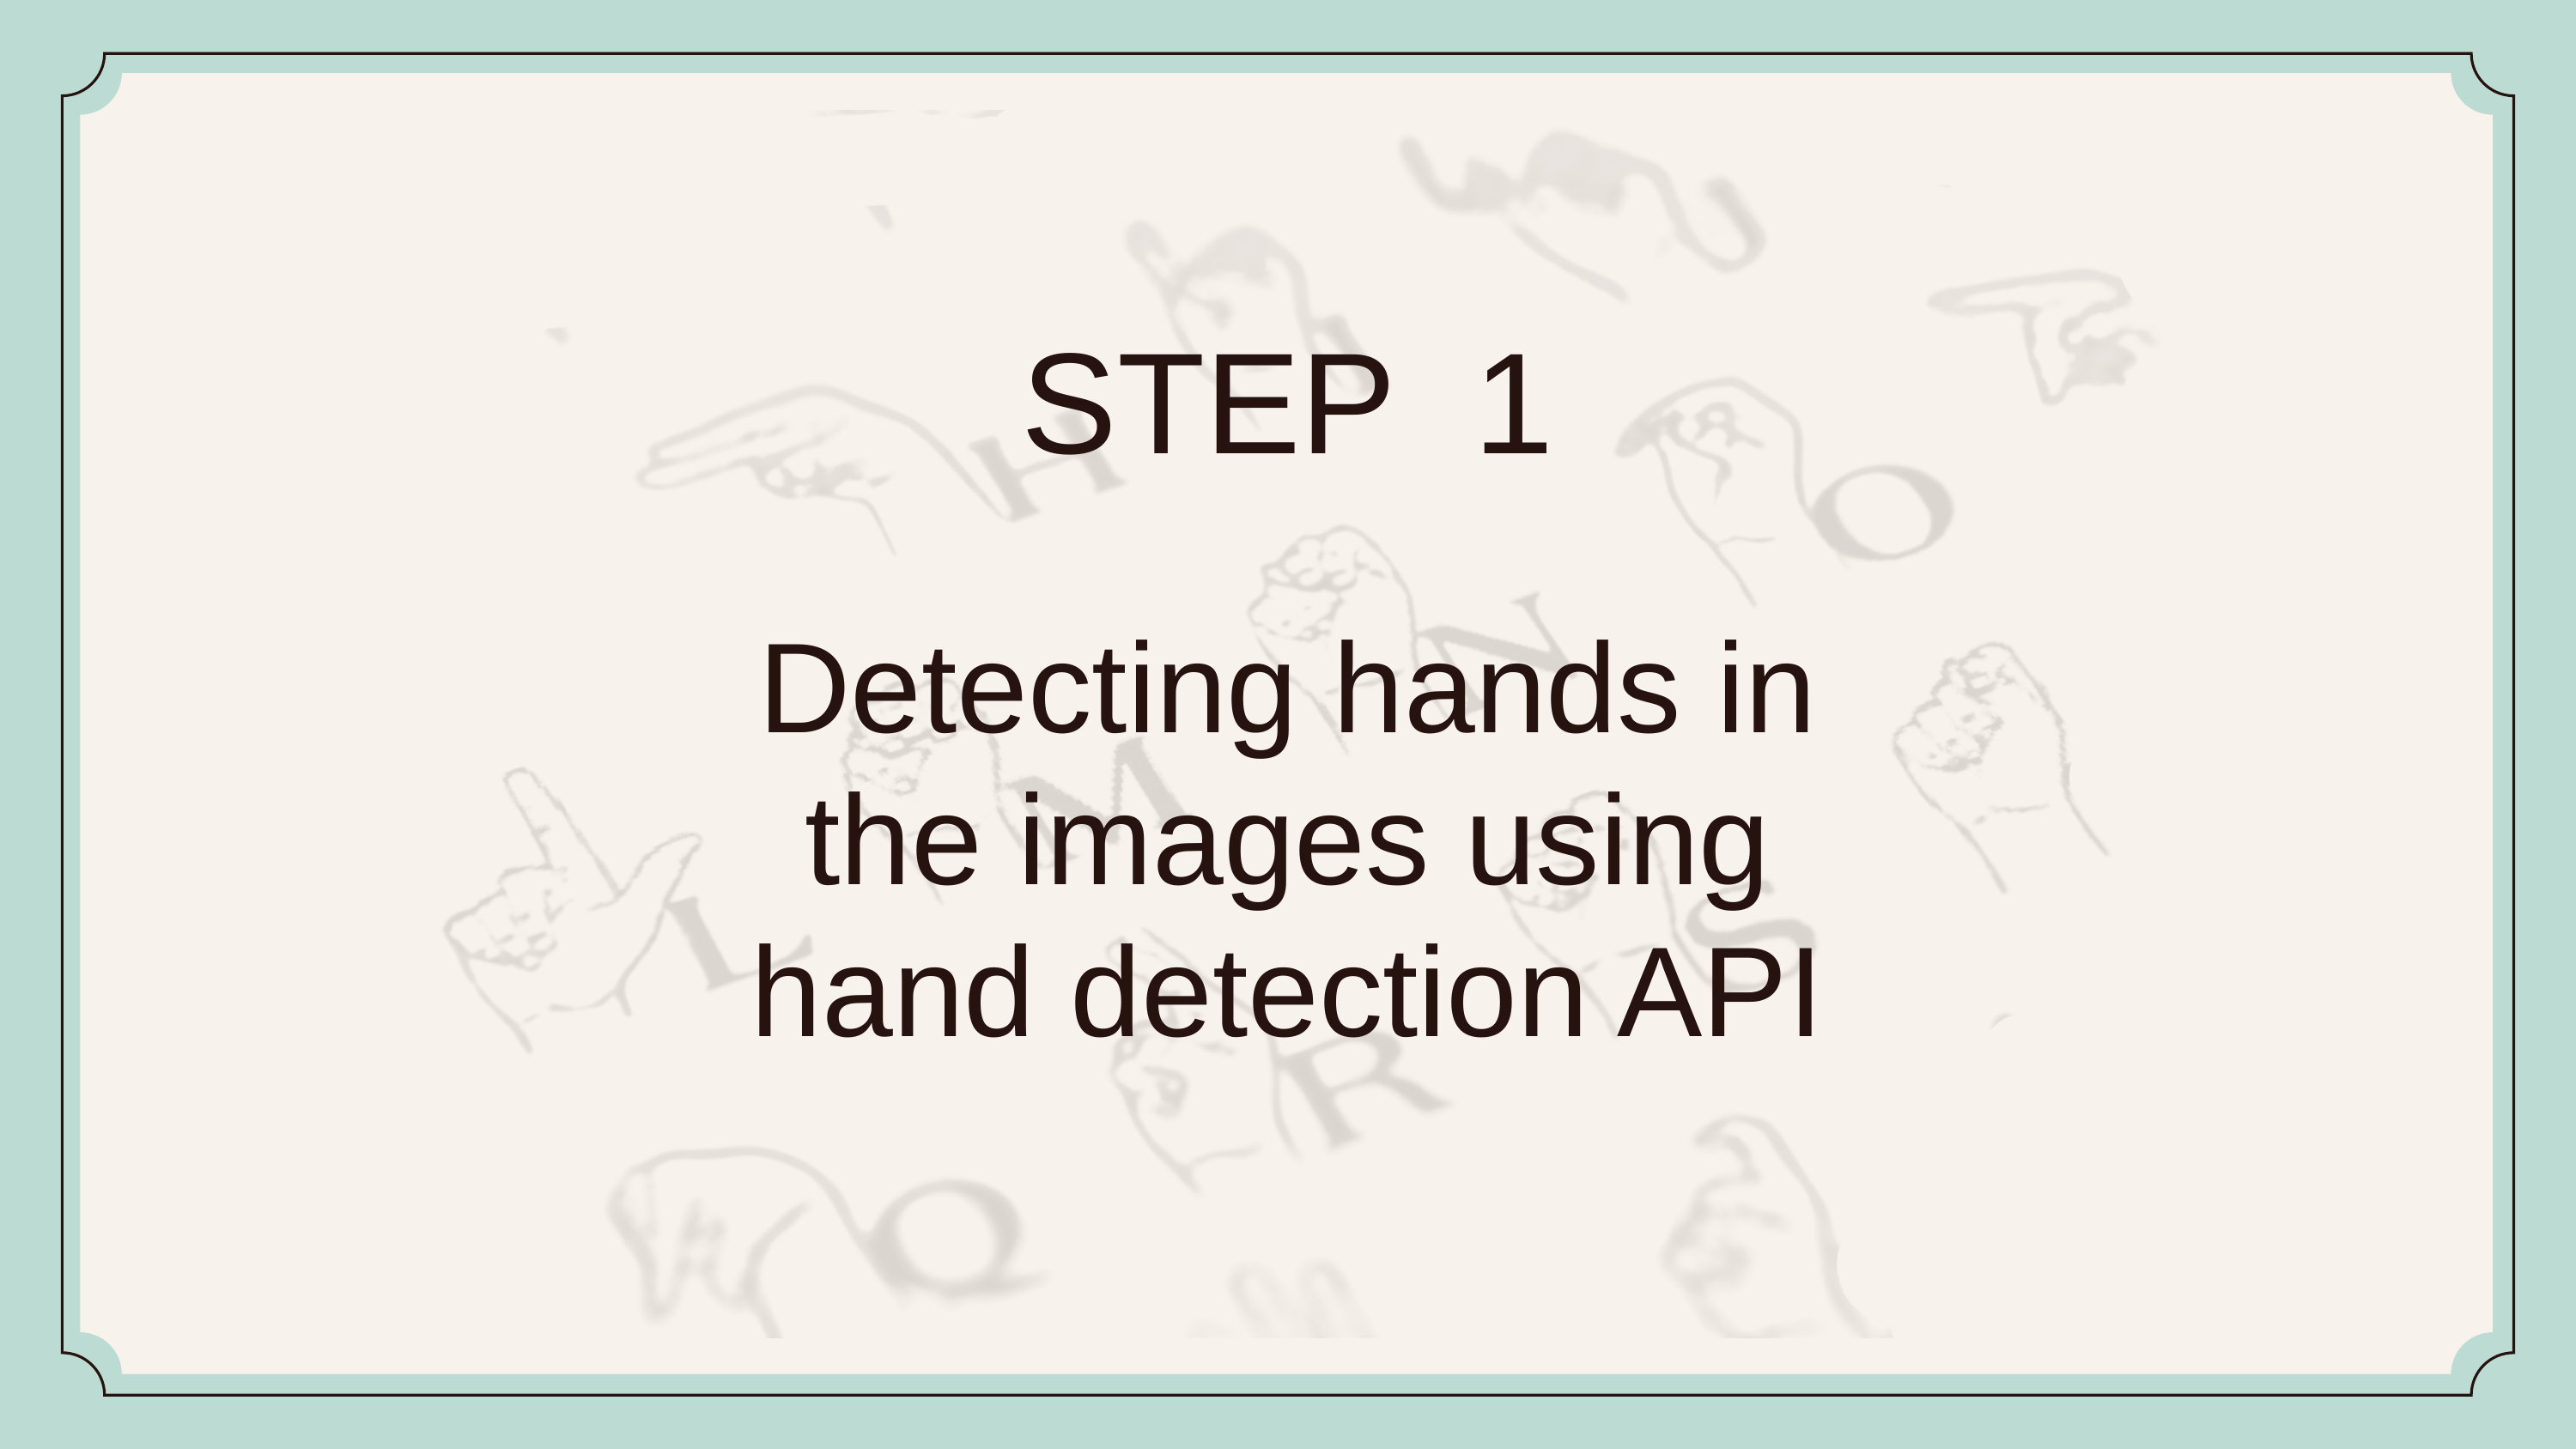

STEP  1
Detecting hands in the images using hand detection API